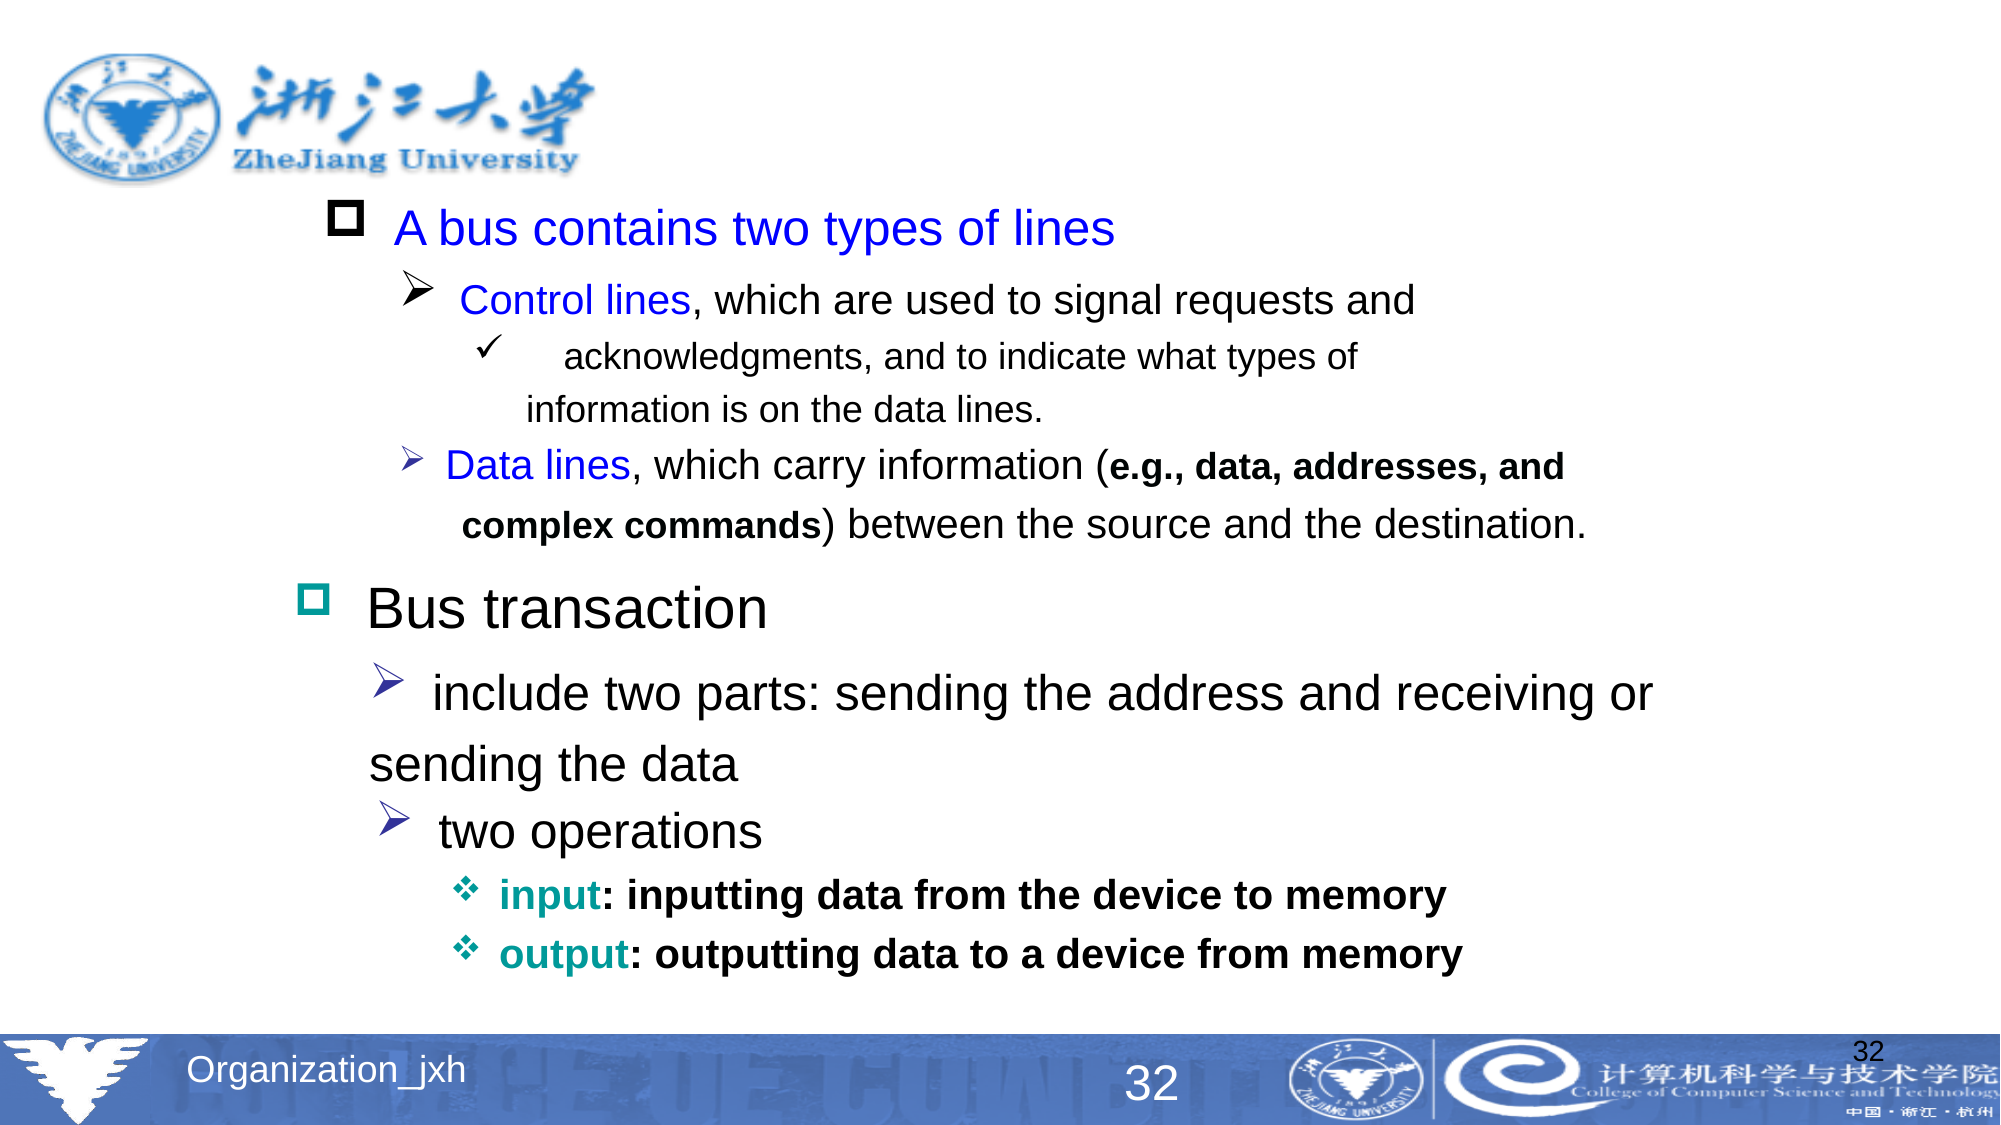

A bus contains two types of lines
 Control lines, which are used to signal requests and
     acknowledgments, and to indicate what types of
     information is on the data lines.
Data lines, which carry information (e.g., data, addresses, and
      complex commands) between the source and the destination.
 Bus transaction
 include two parts: sending the address and receiving or
sending the data

 two operations
 input: inputting data from the device to memory
 output: outputting data to a device from memory
32